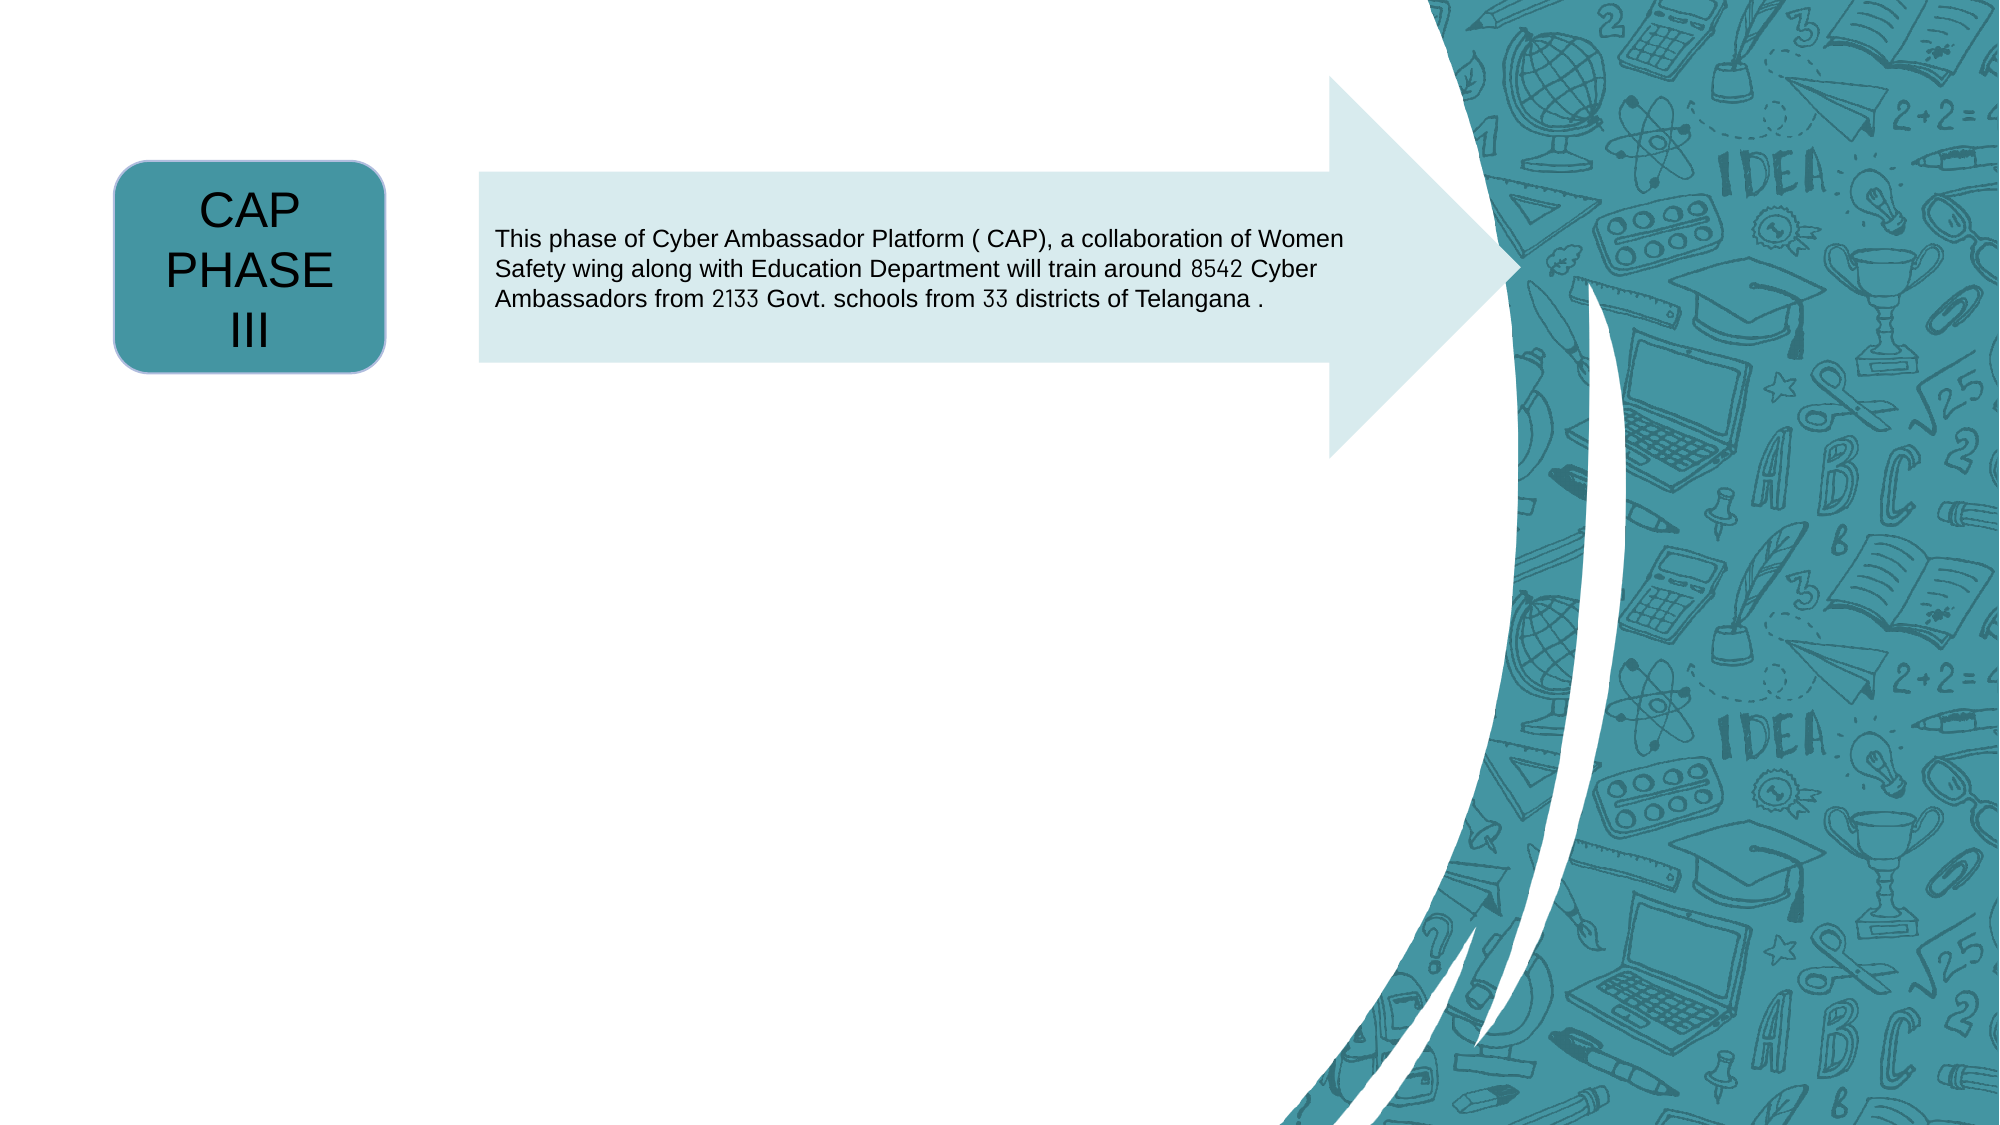

This phase of Cyber Ambassador Platform ( CAP), a collaboration of Women Safety wing along with Education Department will train around 8542 Cyber Ambassadors from 2133 Govt. schools from 33 districts of Telangana .
CAP PHASE III